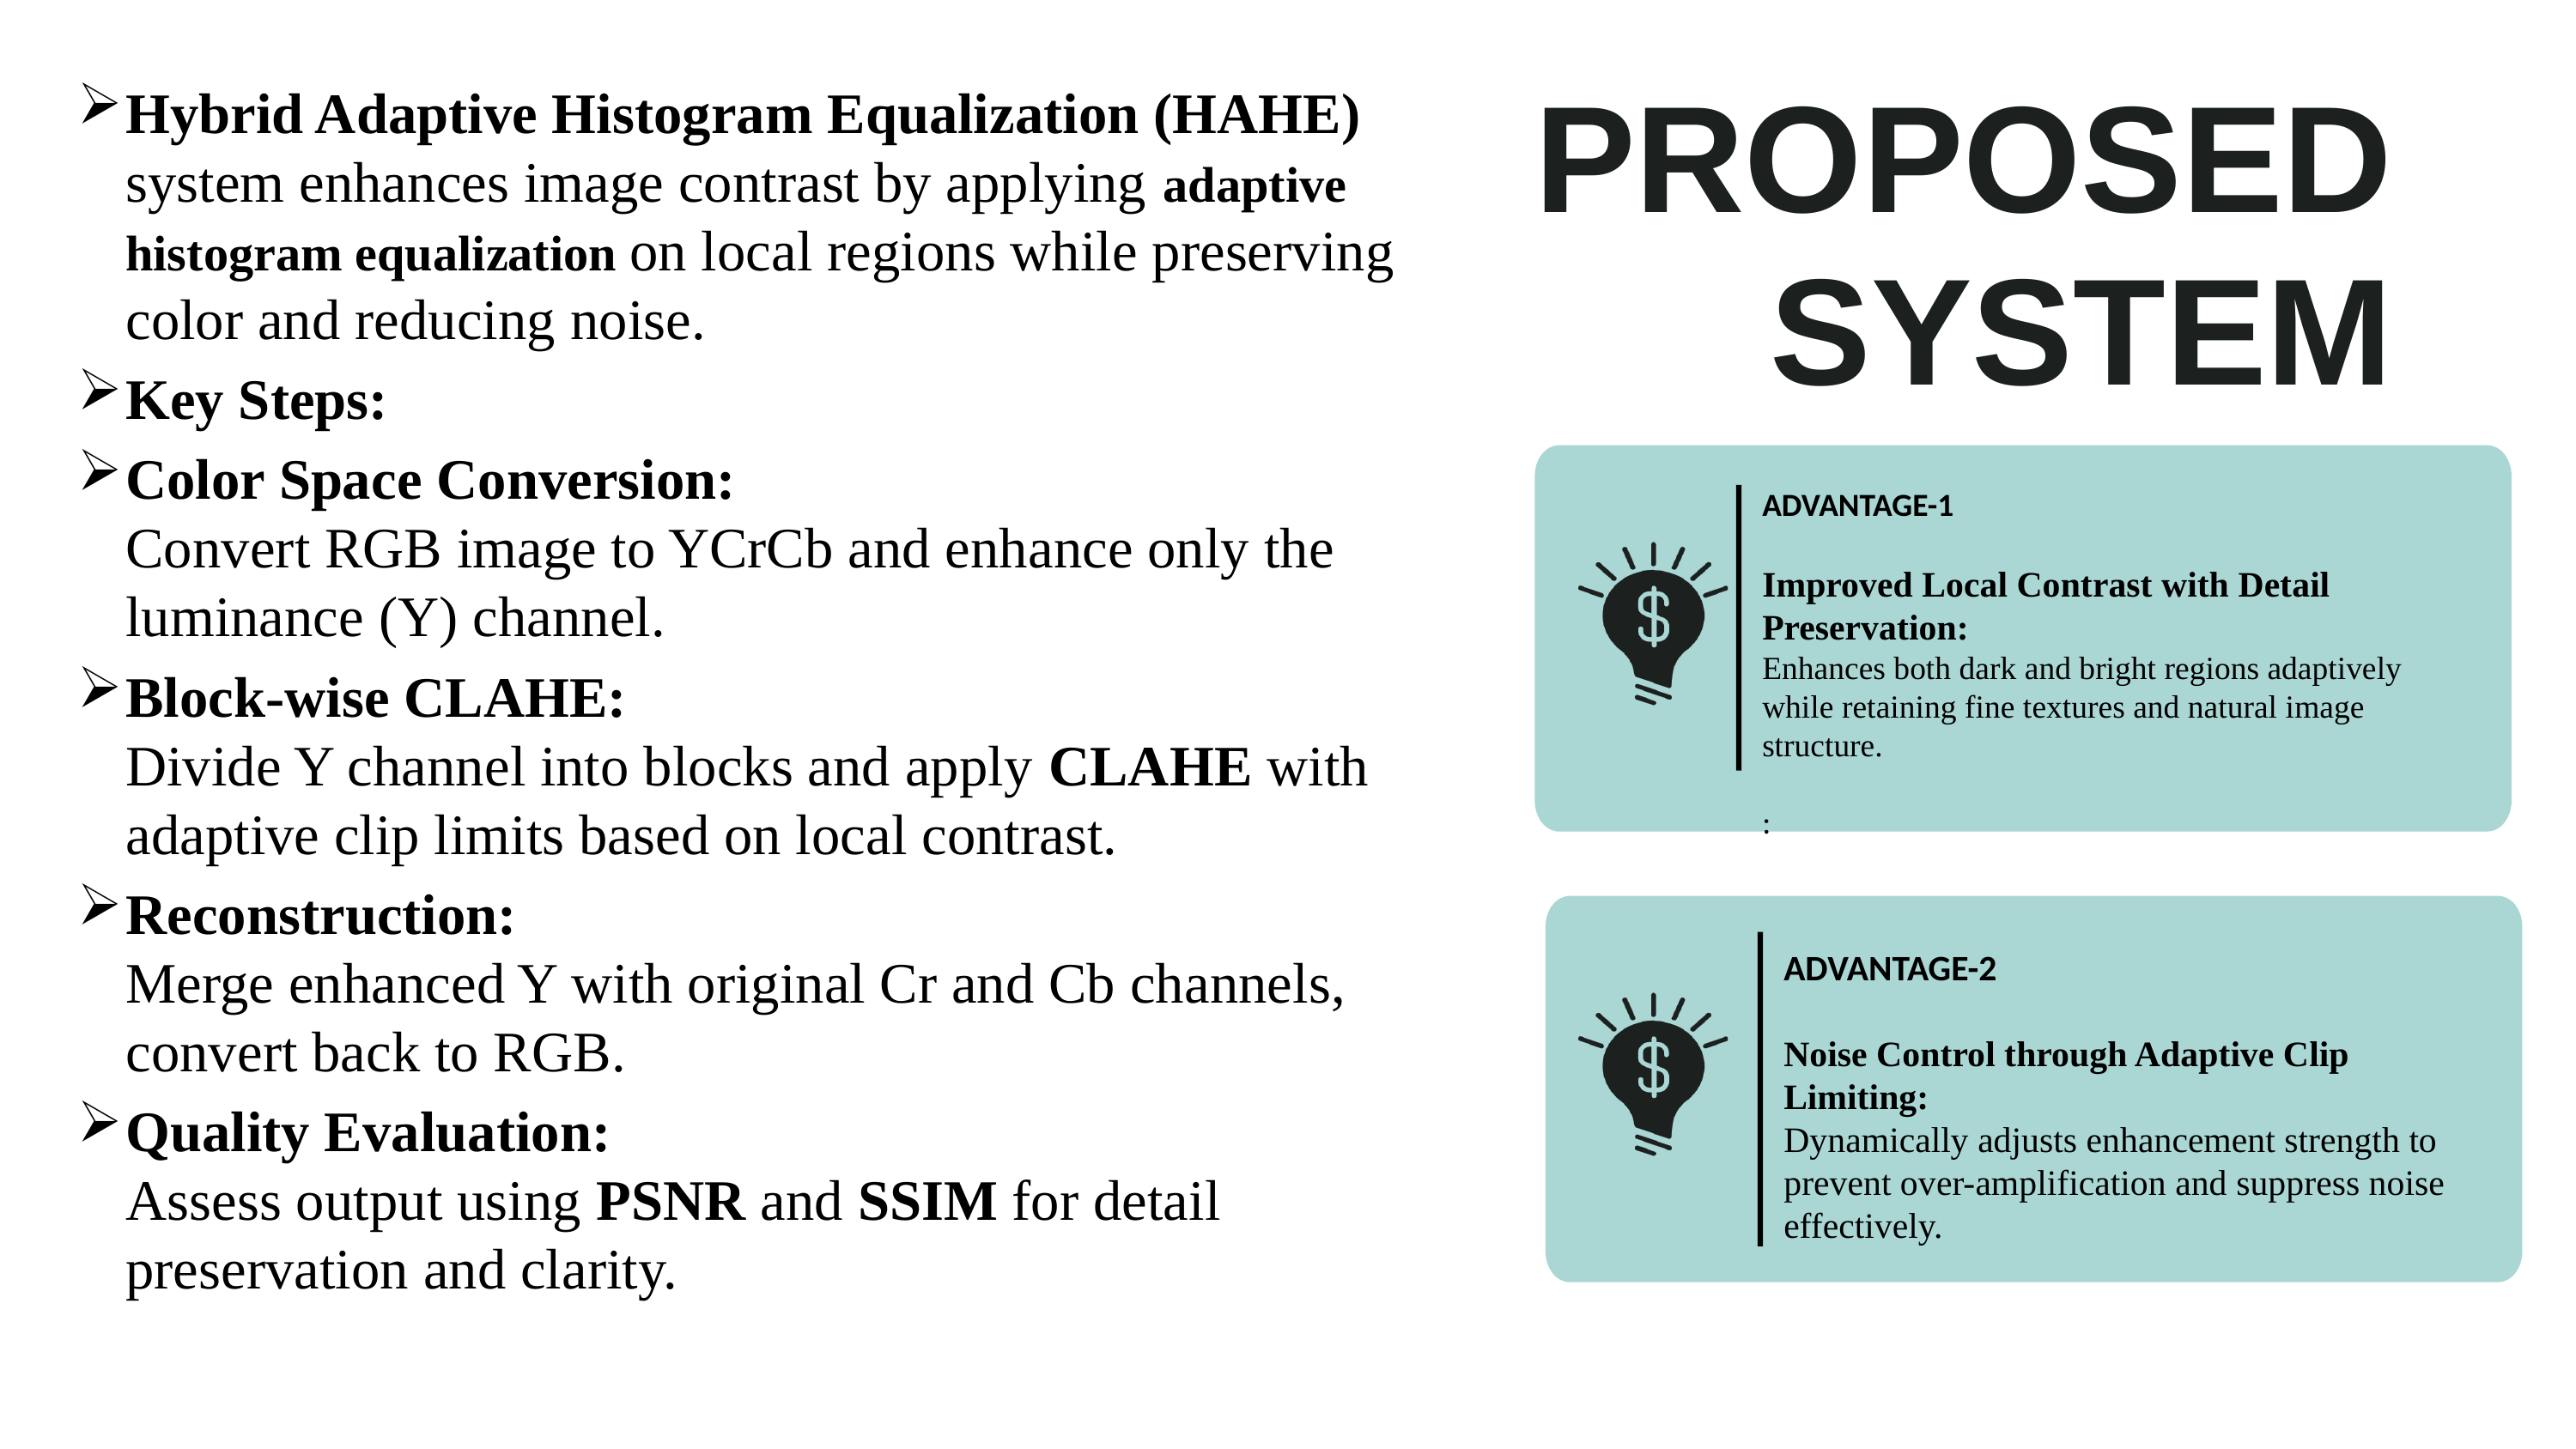

Hybrid Adaptive Histogram Equalization (HAHE) system enhances image contrast by applying adaptive histogram equalization on local regions while preserving color and reducing noise.
Key Steps:
Color Space Conversion:
Convert RGB image to YCrCb and enhance only the luminance (Y) channel.
Block-wise CLAHE:
Divide Y channel into blocks and apply CLAHE with adaptive clip limits based on local contrast.
Reconstruction:
Merge enhanced Y with original Cr and Cb channels, convert back to RGB.
Quality Evaluation:
Assess output using PSNR and SSIM for detail preservation and clarity.

PROPOSED
SYSTEM

ADVANTAGE-1

Improved Local Contrast with Detail Preservation:
Enhances both dark and bright regions adaptively while retaining fine textures and natural image structure.

:

ADVANTAGE-2

Noise Control through Adaptive Clip Limiting:
Dynamically adjusts enhancement strength to prevent over-amplification and suppress noise effectively.